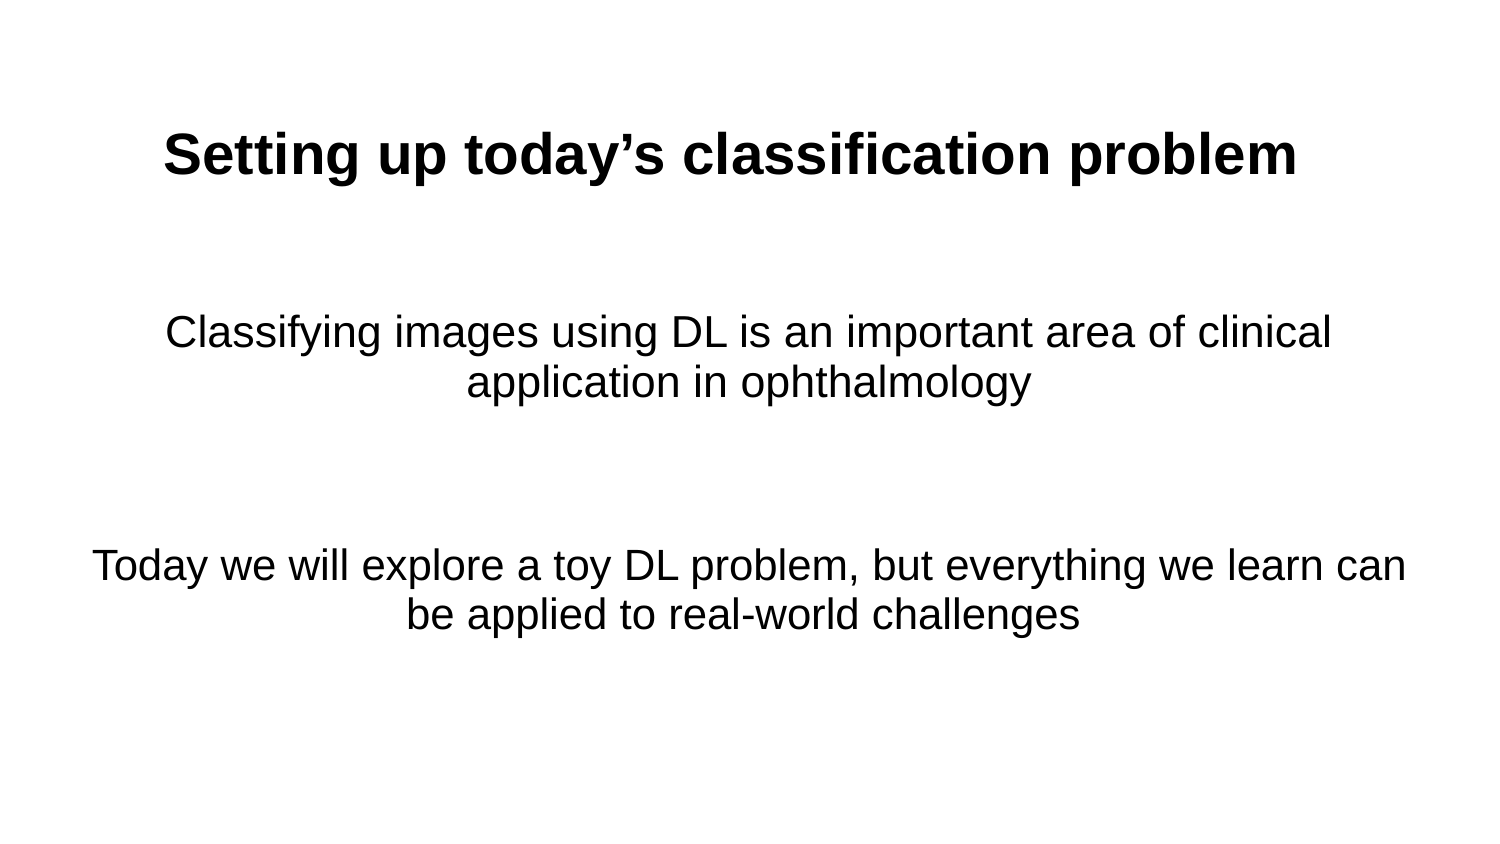

Setting up today’s classification problem
Classifying images using DL is an important area of clinical application in ophthalmology
Today we will explore a toy DL problem, but everything we learn can be applied to real-world challenges